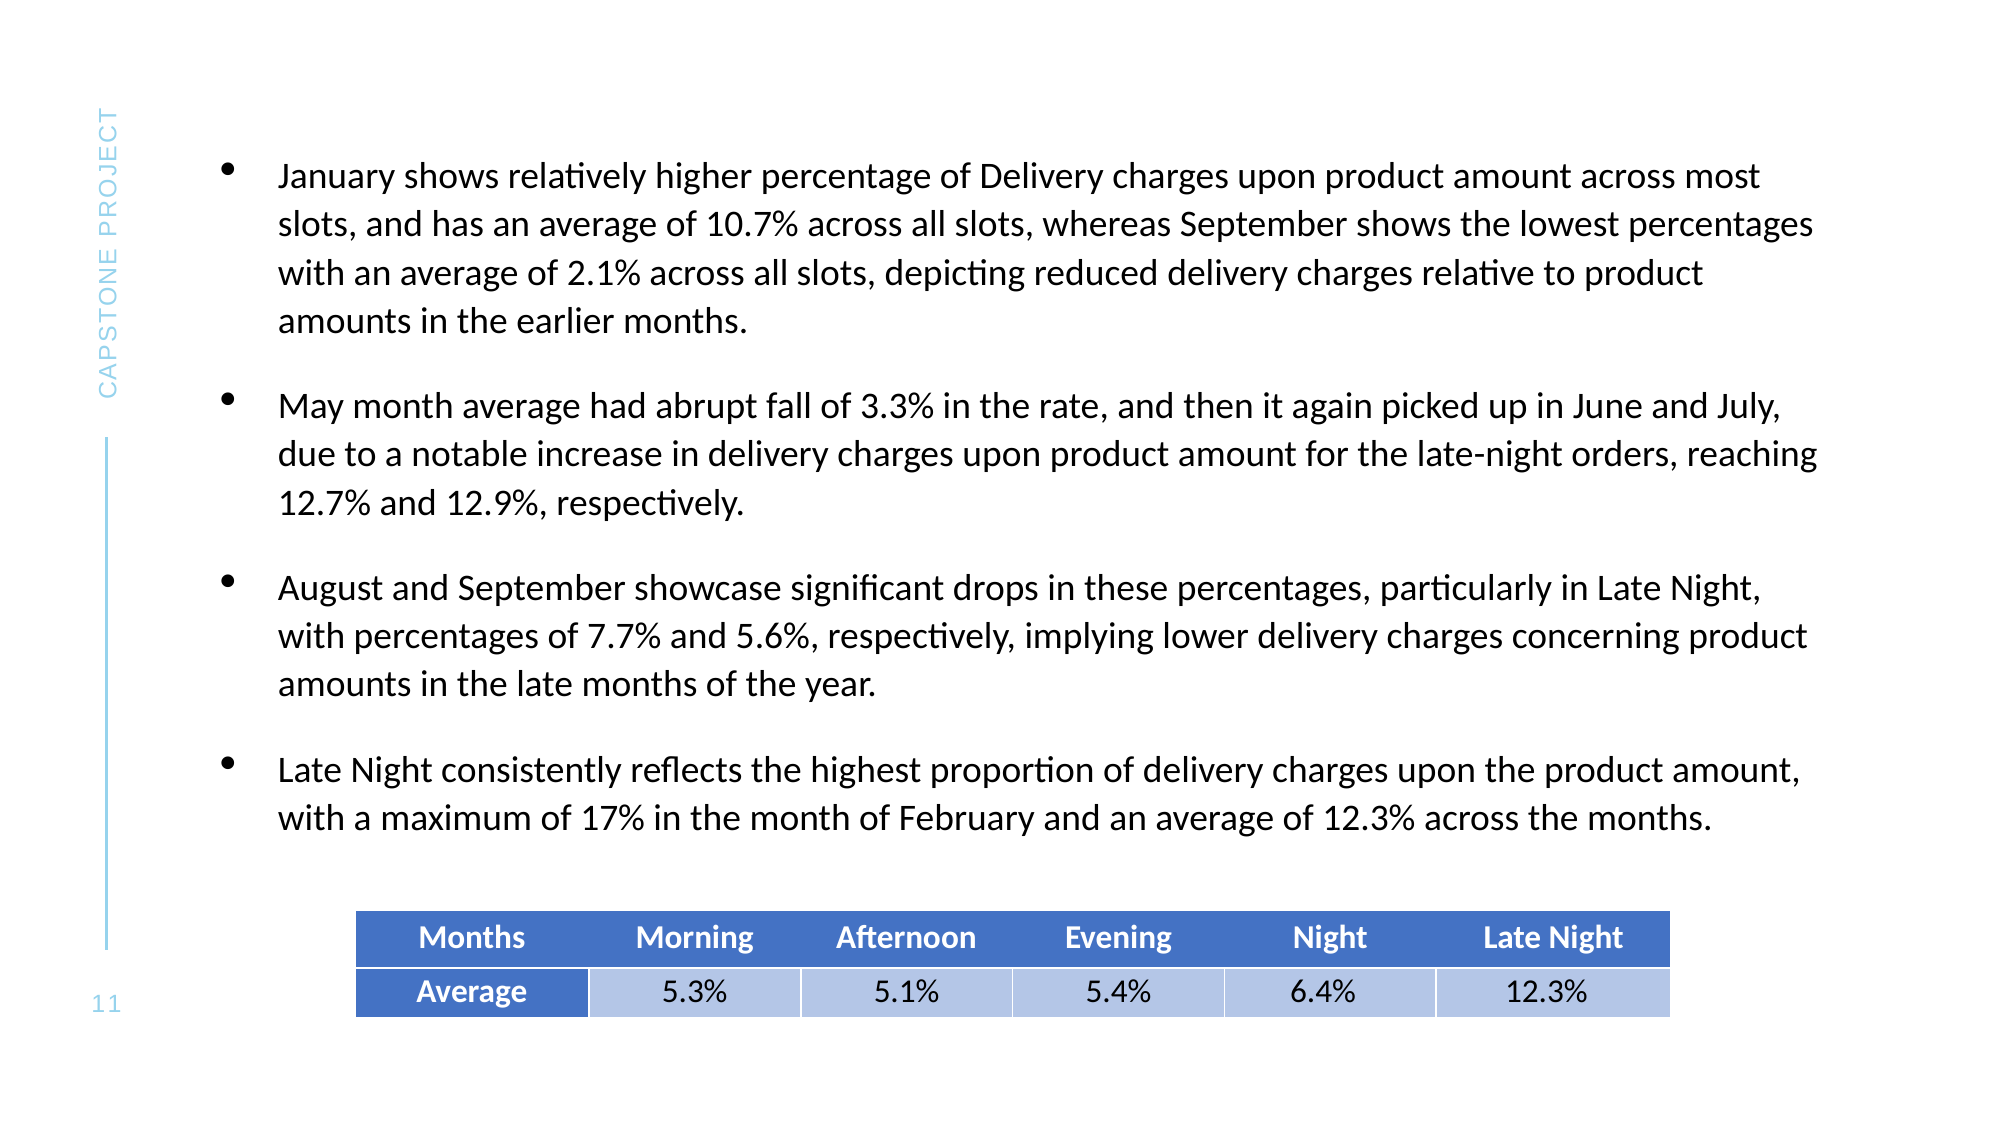

January shows relatively higher percentage of Delivery charges upon product amount across most slots, and has an average of 10.7% across all slots, whereas September shows the lowest percentages with an average of 2.1% across all slots, depicting reduced delivery charges relative to product amounts in the earlier months.
May month average had abrupt fall of 3.3% in the rate, and then it again picked up in June and July, due to a notable increase in delivery charges upon product amount for the late-night orders, reaching 12.7% and 12.9%, respectively.
August and September showcase significant drops in these percentages, particularly in Late Night, with percentages of 7.7% and 5.6%, respectively, implying lower delivery charges concerning product amounts in the late months of the year.
Late Night consistently reflects the highest proportion of delivery charges upon the product amount, with a maximum of 17% in the month of February and an average of 12.3% across the months.

Capstone project
| Months | Morning | Afternoon | Evening | Night | Late Night |
| --- | --- | --- | --- | --- | --- |
| Average | 5.3% | 5.1% | 5.4% | 6.4% | 12.3% |
11